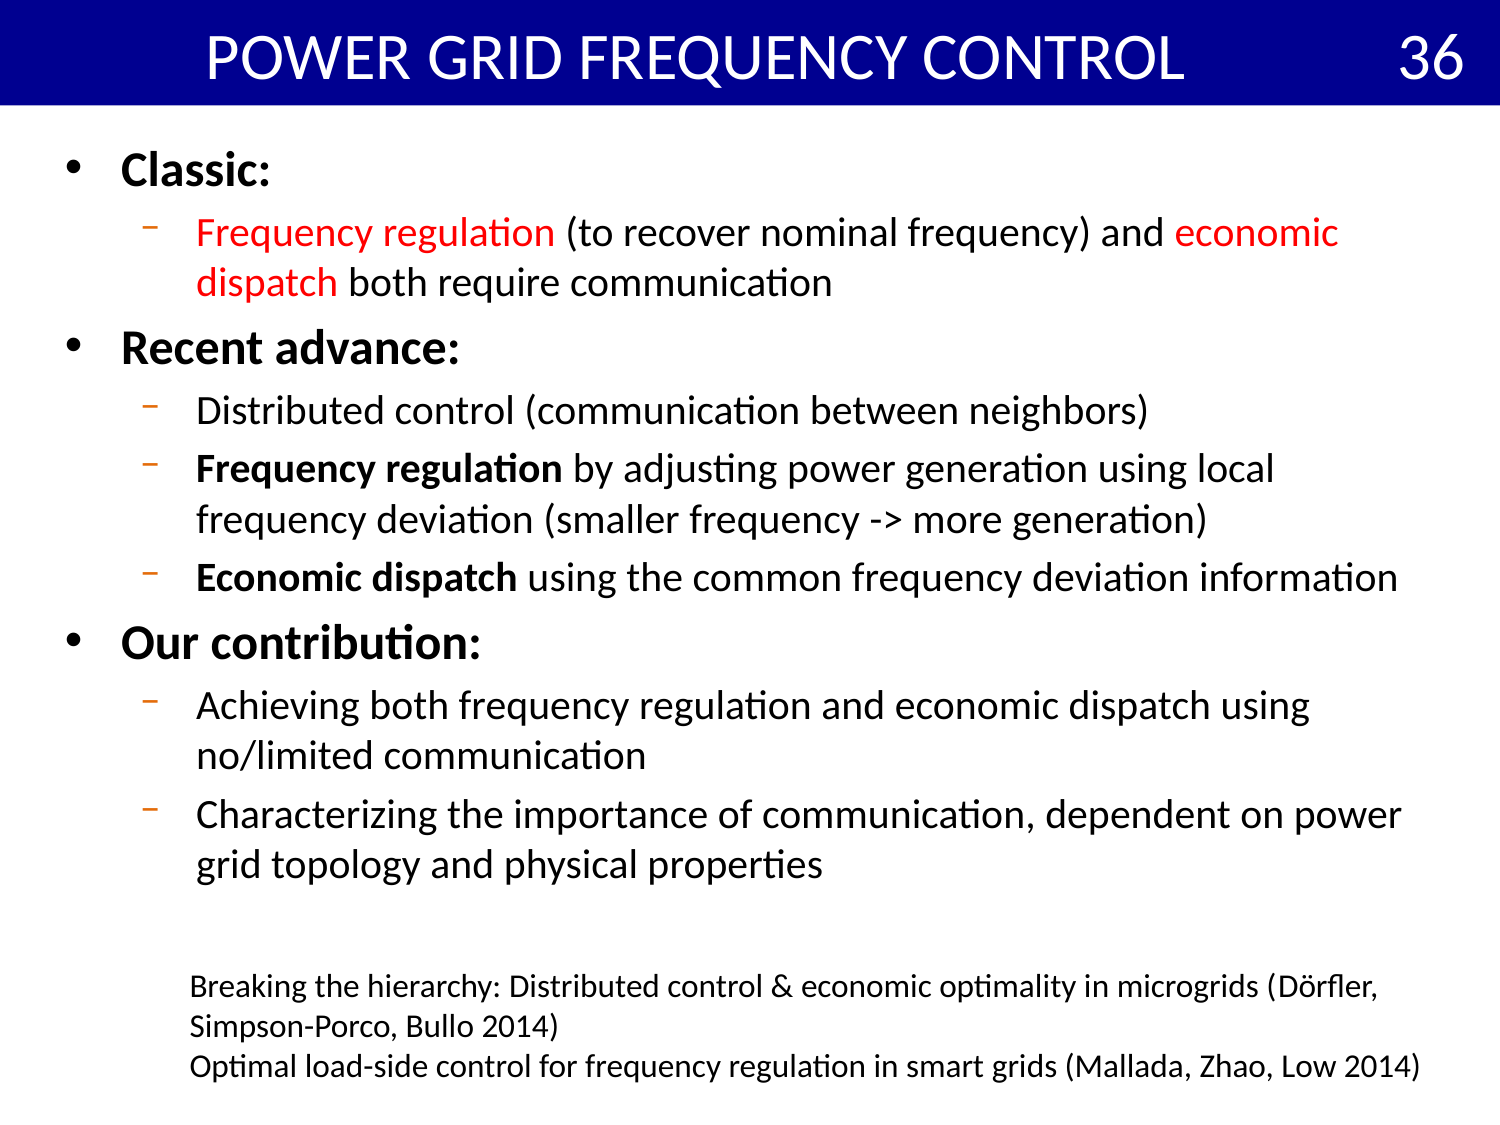

# Power grid frequency control
36
Classic:
Frequency regulation (to recover nominal frequency) and economic dispatch both require communication
Recent advance:
Distributed control (communication between neighbors)
Frequency regulation by adjusting power generation using local frequency deviation (smaller frequency -> more generation)
Economic dispatch using the common frequency deviation information
Our contribution:
Achieving both frequency regulation and economic dispatch using no/limited communication
Characterizing the importance of communication, dependent on power grid topology and physical properties

Breaking the hierarchy: Distributed control & economic optimality in microgrids (Dörfler, Simpson-Porco, Bullo 2014)
Optimal load-side control for frequency regulation in smart grids (Mallada, Zhao, Low 2014)